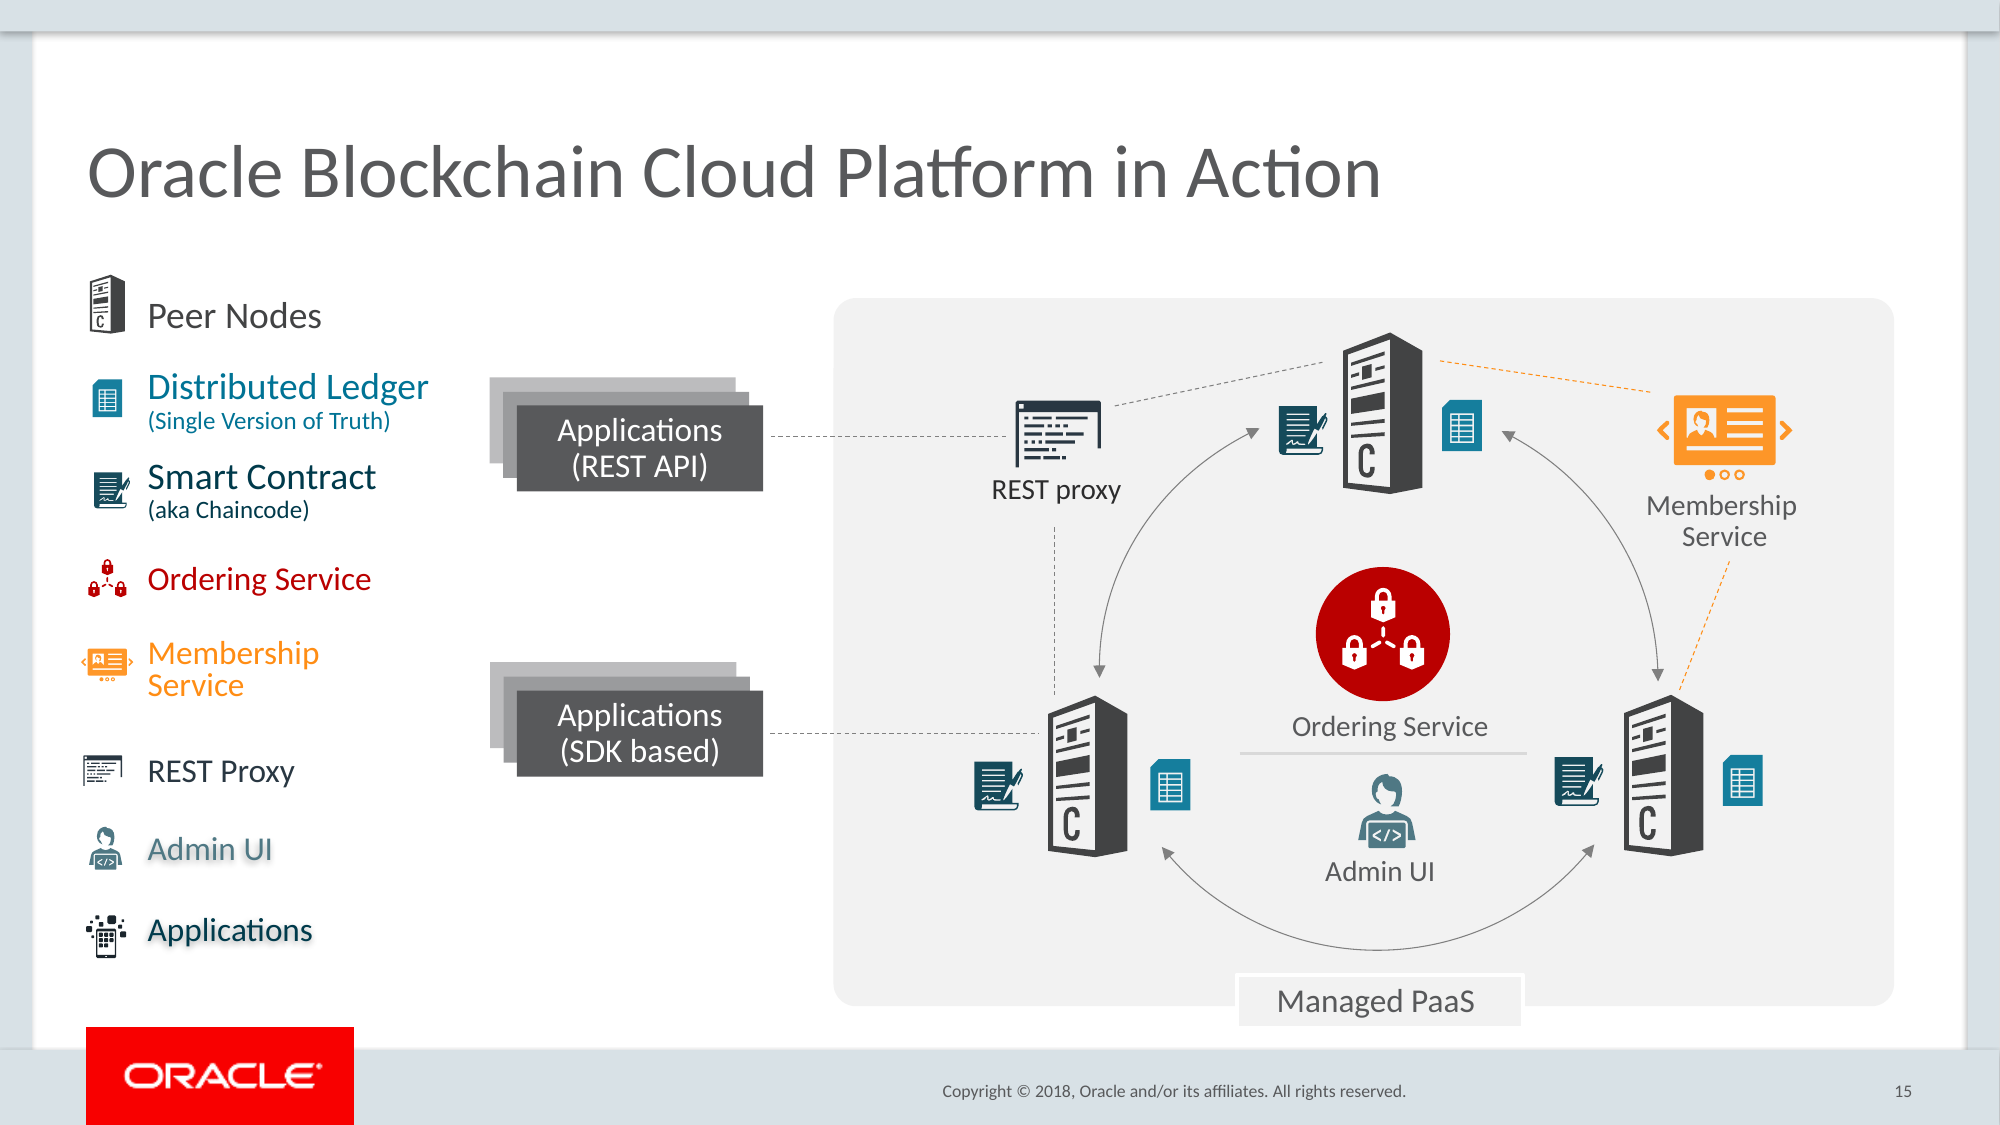

# Oracle Blockchain Cloud Platform in Action

Peer Nodes

Managed PaaS
Distributed Ledger
(Single Version of Truth)

Applications
(REST API)

Membership Service

REST Proxy

Smart Contract
(aka Chaincode)

REST proxy
Membership
Service
Ordering Service

Ordering Service

Applications
(SDK based)

Admin UI
Admin UI

Applications

15